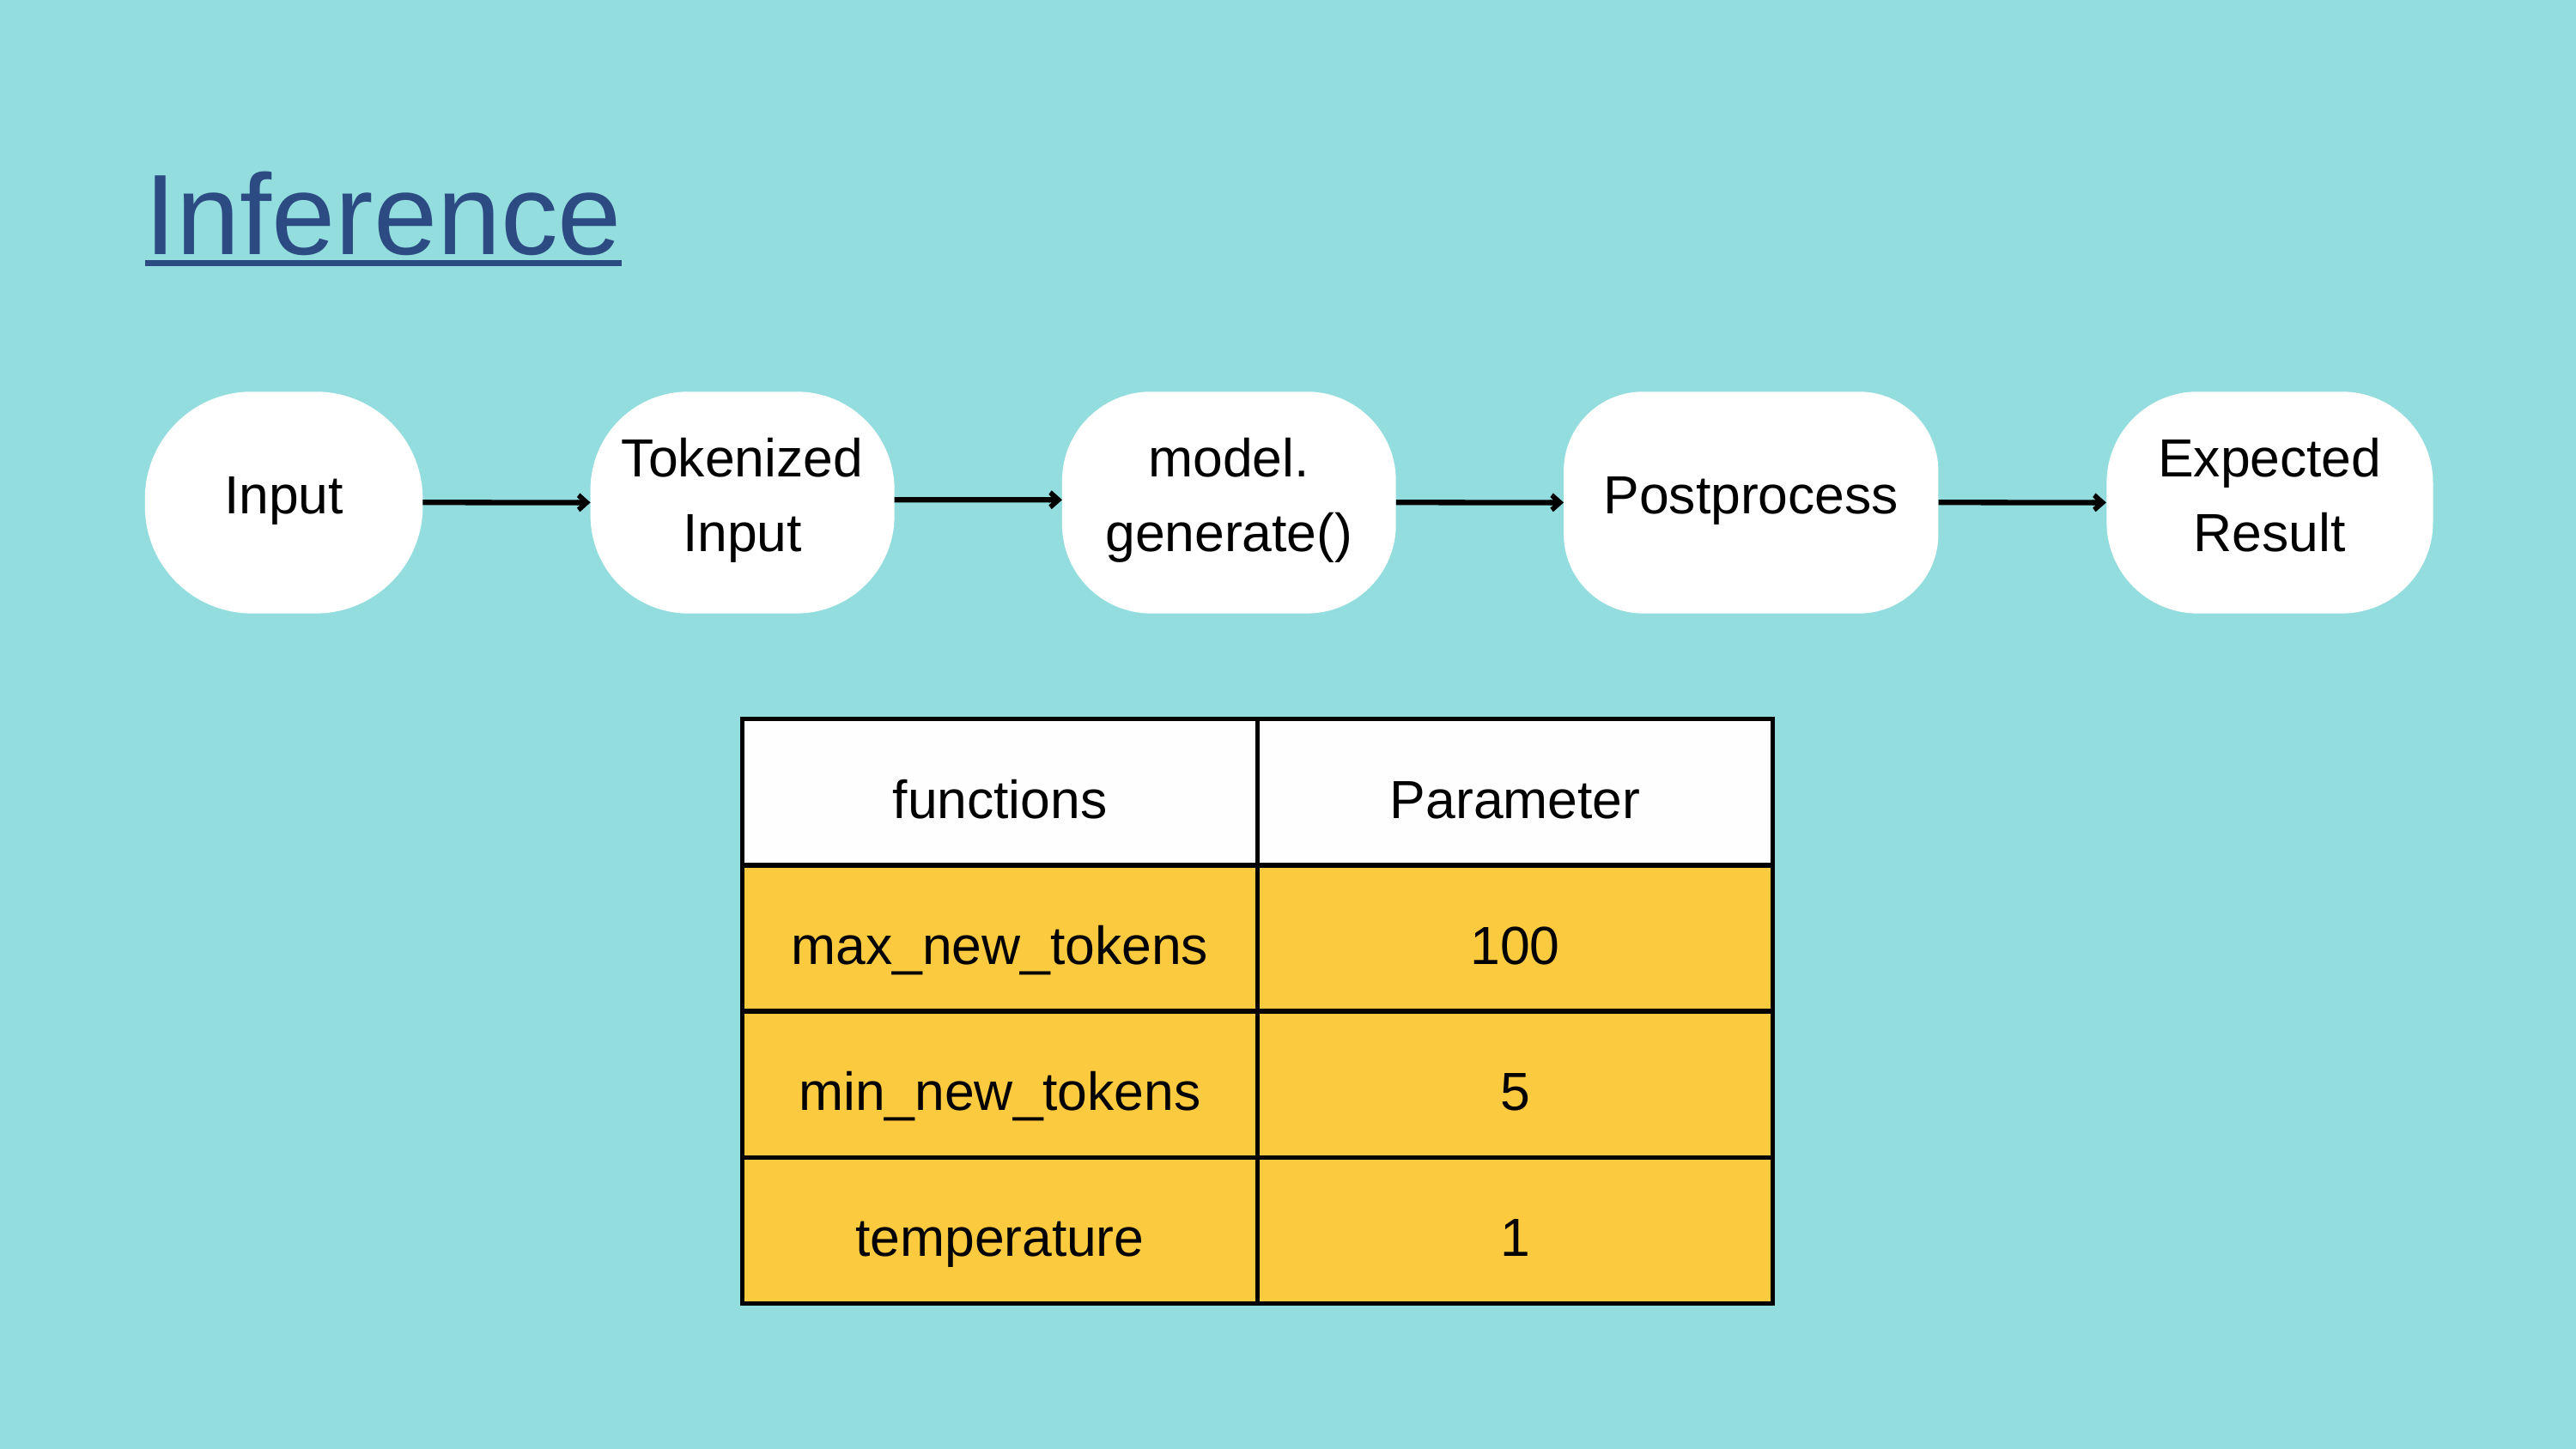

Inference

Input

Tokenized
Input

model.
generate()

Postprocess

Expected
Result

| functions | Parameter |
| --- | --- |
| max\_new\_tokens | 100 |
| min\_new\_tokens | 5 |
| temperature | 1 |